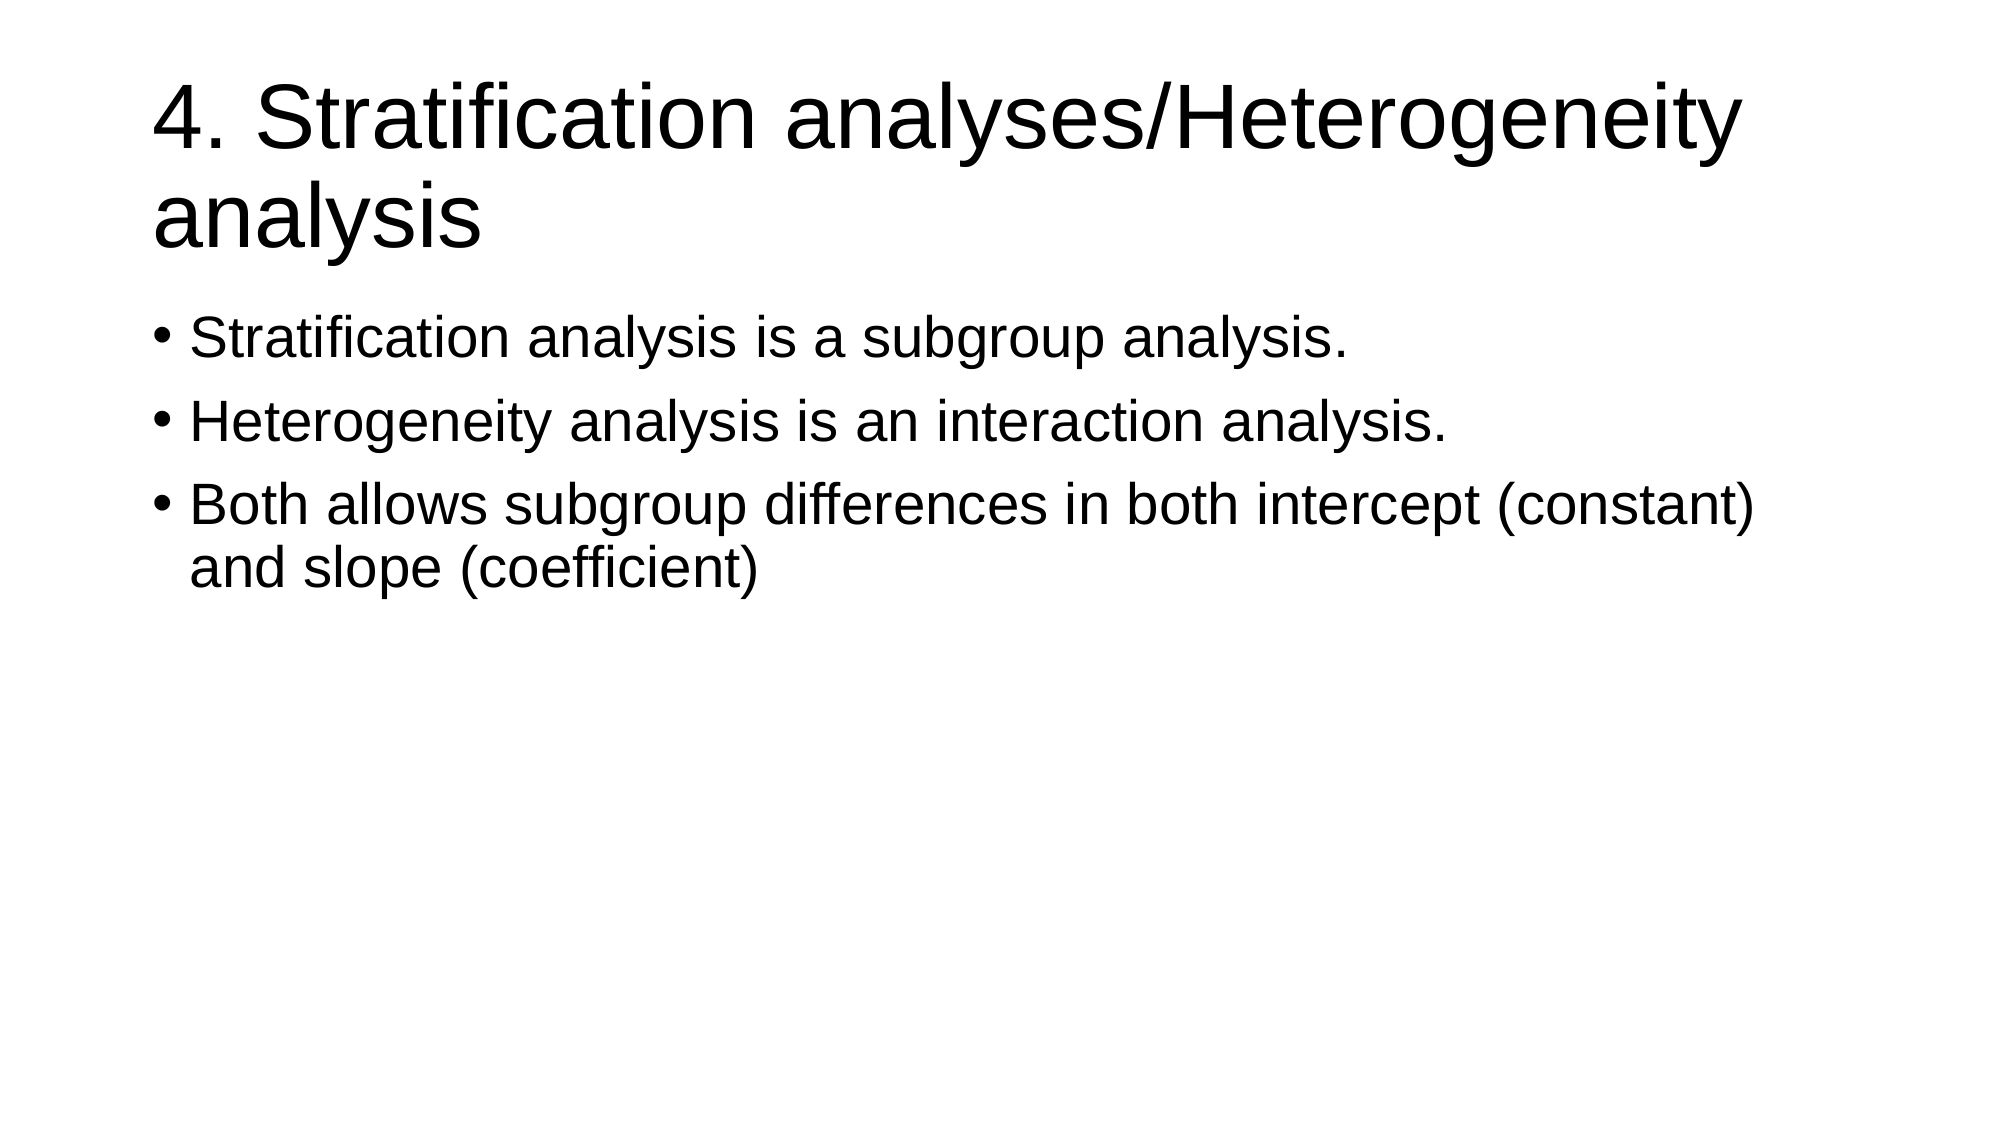

# 4. Stratification analyses/Heterogeneity analysis
Stratification analysis is a subgroup analysis.
Heterogeneity analysis is an interaction analysis.
Both allows subgroup differences in both intercept (constant) and slope (coefficient)